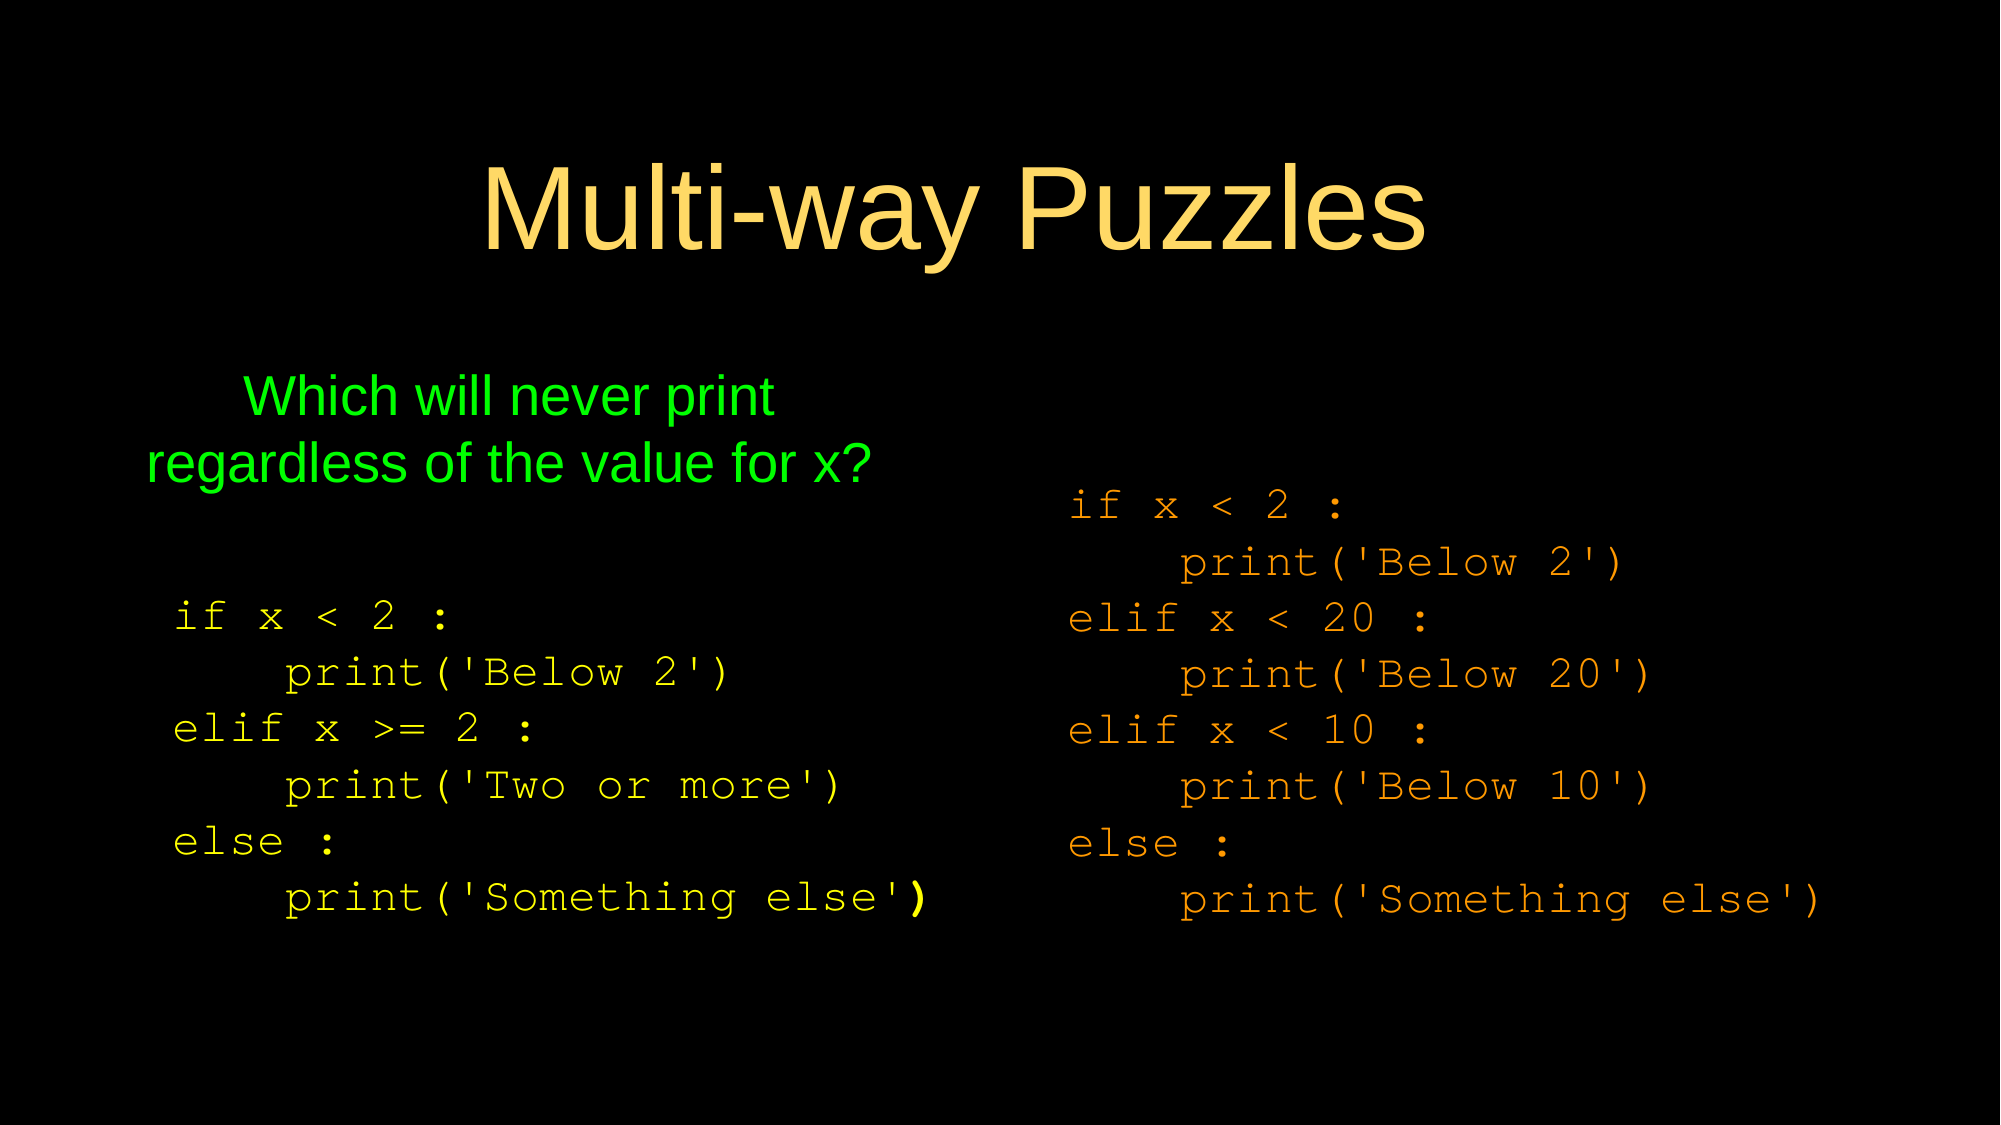

# Multi-way Puzzles
Which will never print regardless of the value for x?
if x < 2 :
    print('Below 2')
elif x < 20 :
    print('Below 20')
elif x < 10 :
    print('Below 10')
else :
    print('Something else')
if x < 2 :
    print('Below 2')
elif x >= 2 :
    print('Two or more')
else :
    print('Something else')